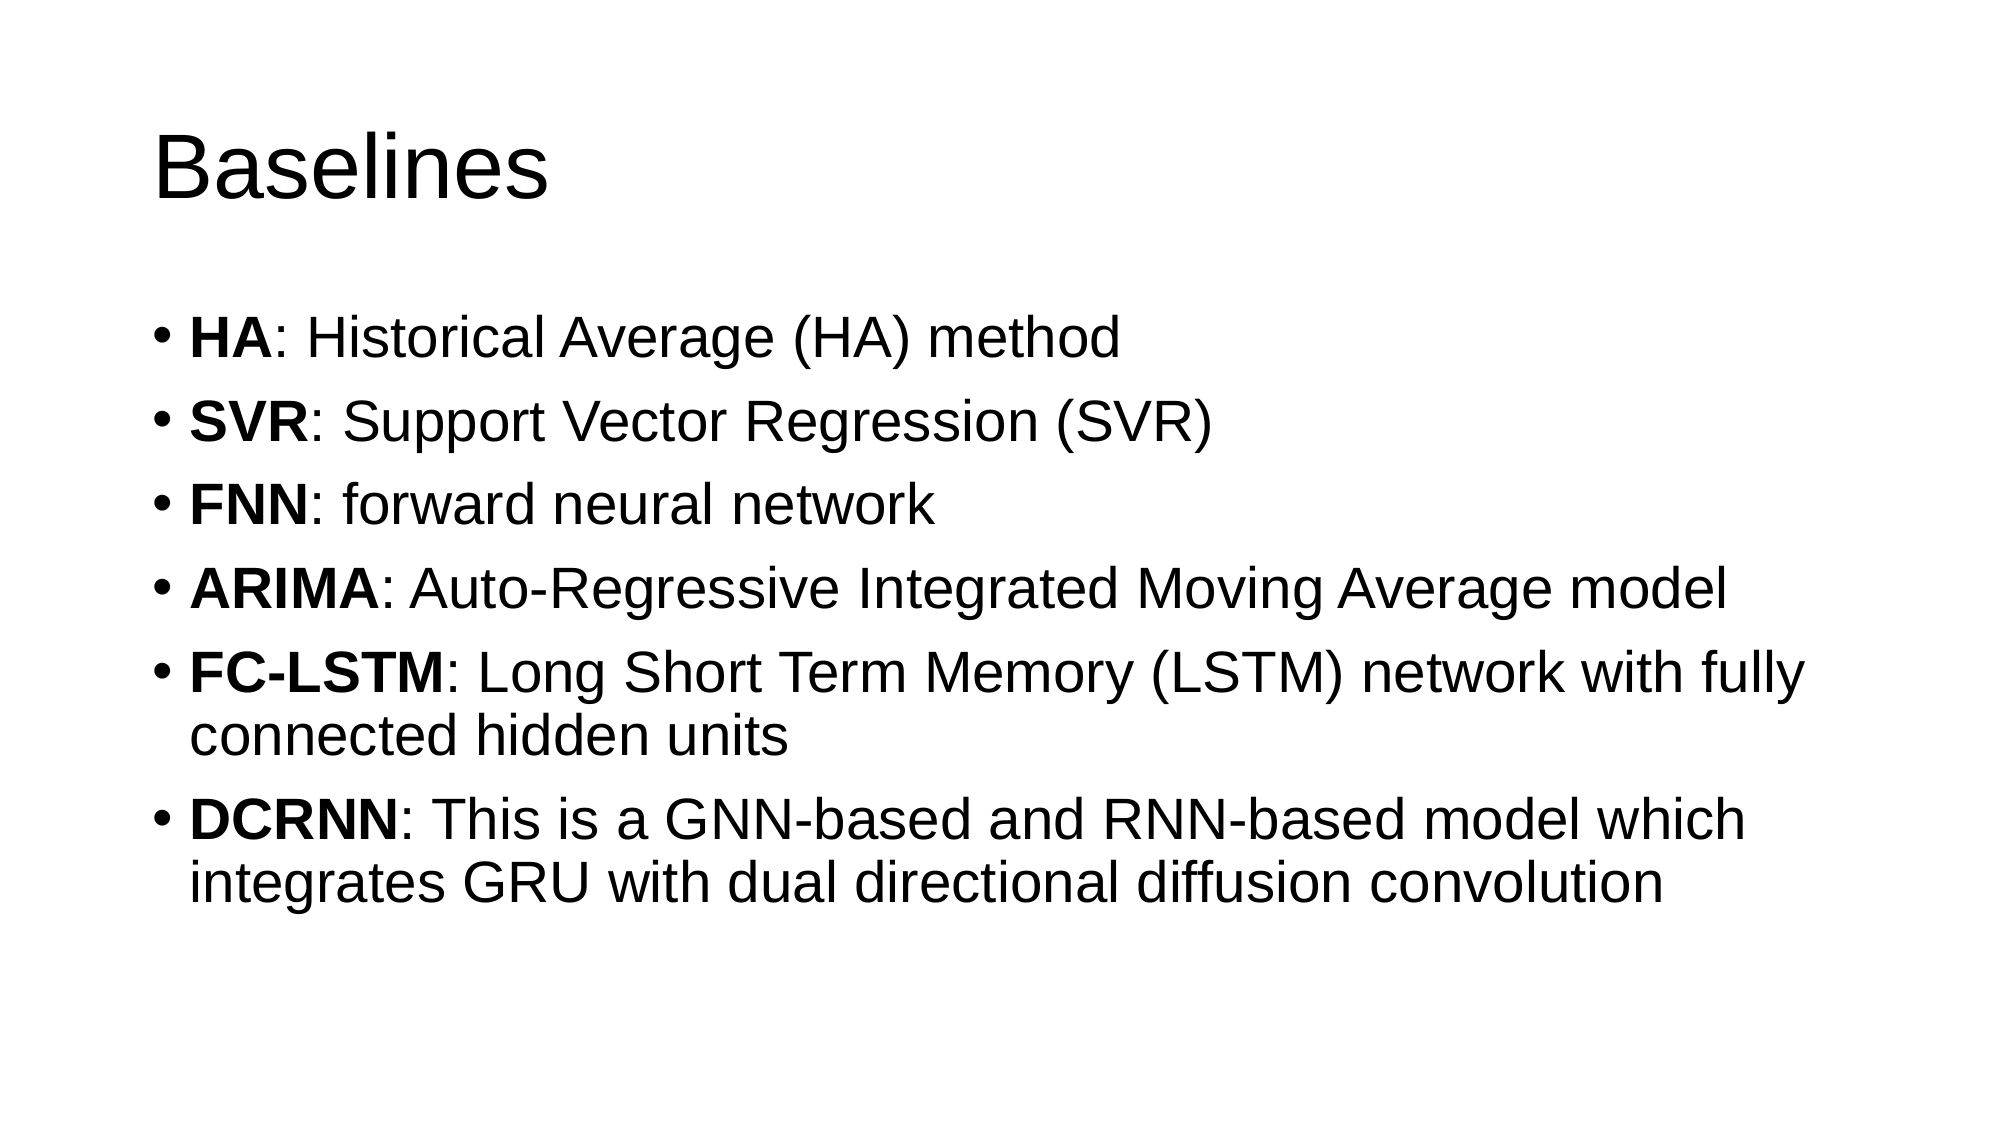

# Baselines
HA: Historical Average (HA) method
SVR: Support Vector Regression (SVR)
FNN: forward neural network
ARIMA: Auto-Regressive Integrated Moving Average model
FC-LSTM: Long Short Term Memory (LSTM) network with fully connected hidden units
DCRNN: This is a GNN-based and RNN-based model which integrates GRU with dual directional diffusion convolution